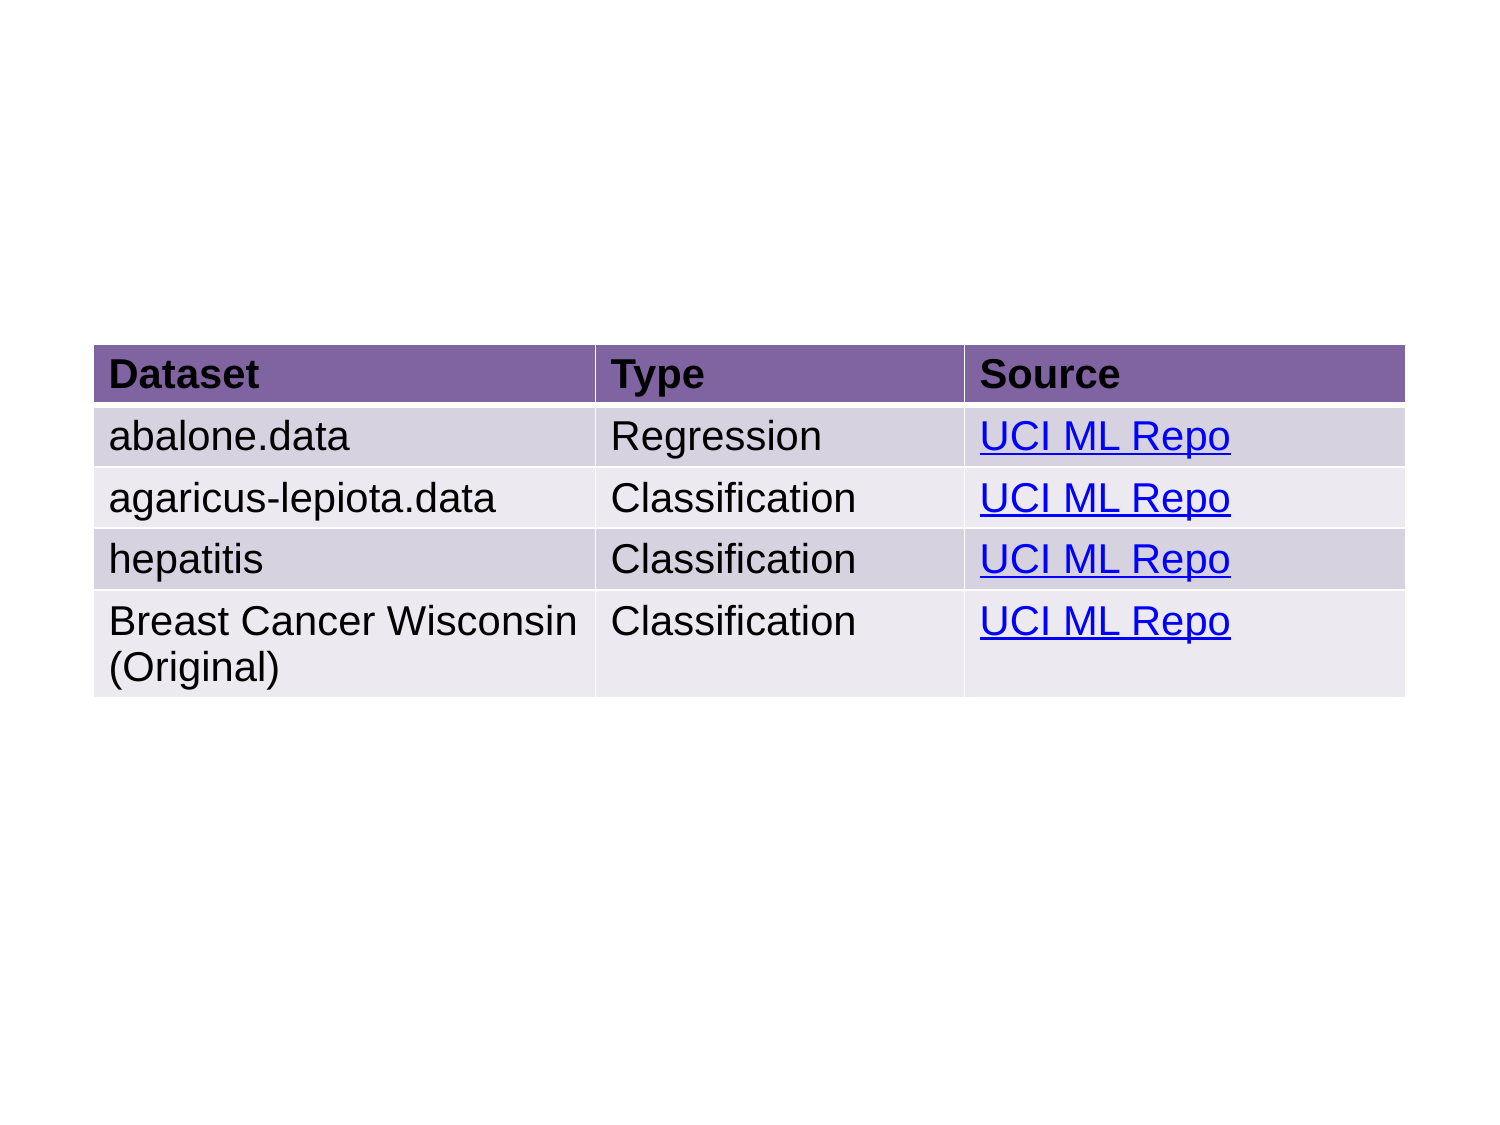

| Dataset | Type | Source |
| --- | --- | --- |
| abalone.data | Regression | UCI ML Repo |
| agaricus-lepiota.data | Classification | UCI ML Repo |
| hepatitis | Classification | UCI ML Repo |
| Breast Cancer Wisconsin (Original) | Classification | UCI ML Repo |